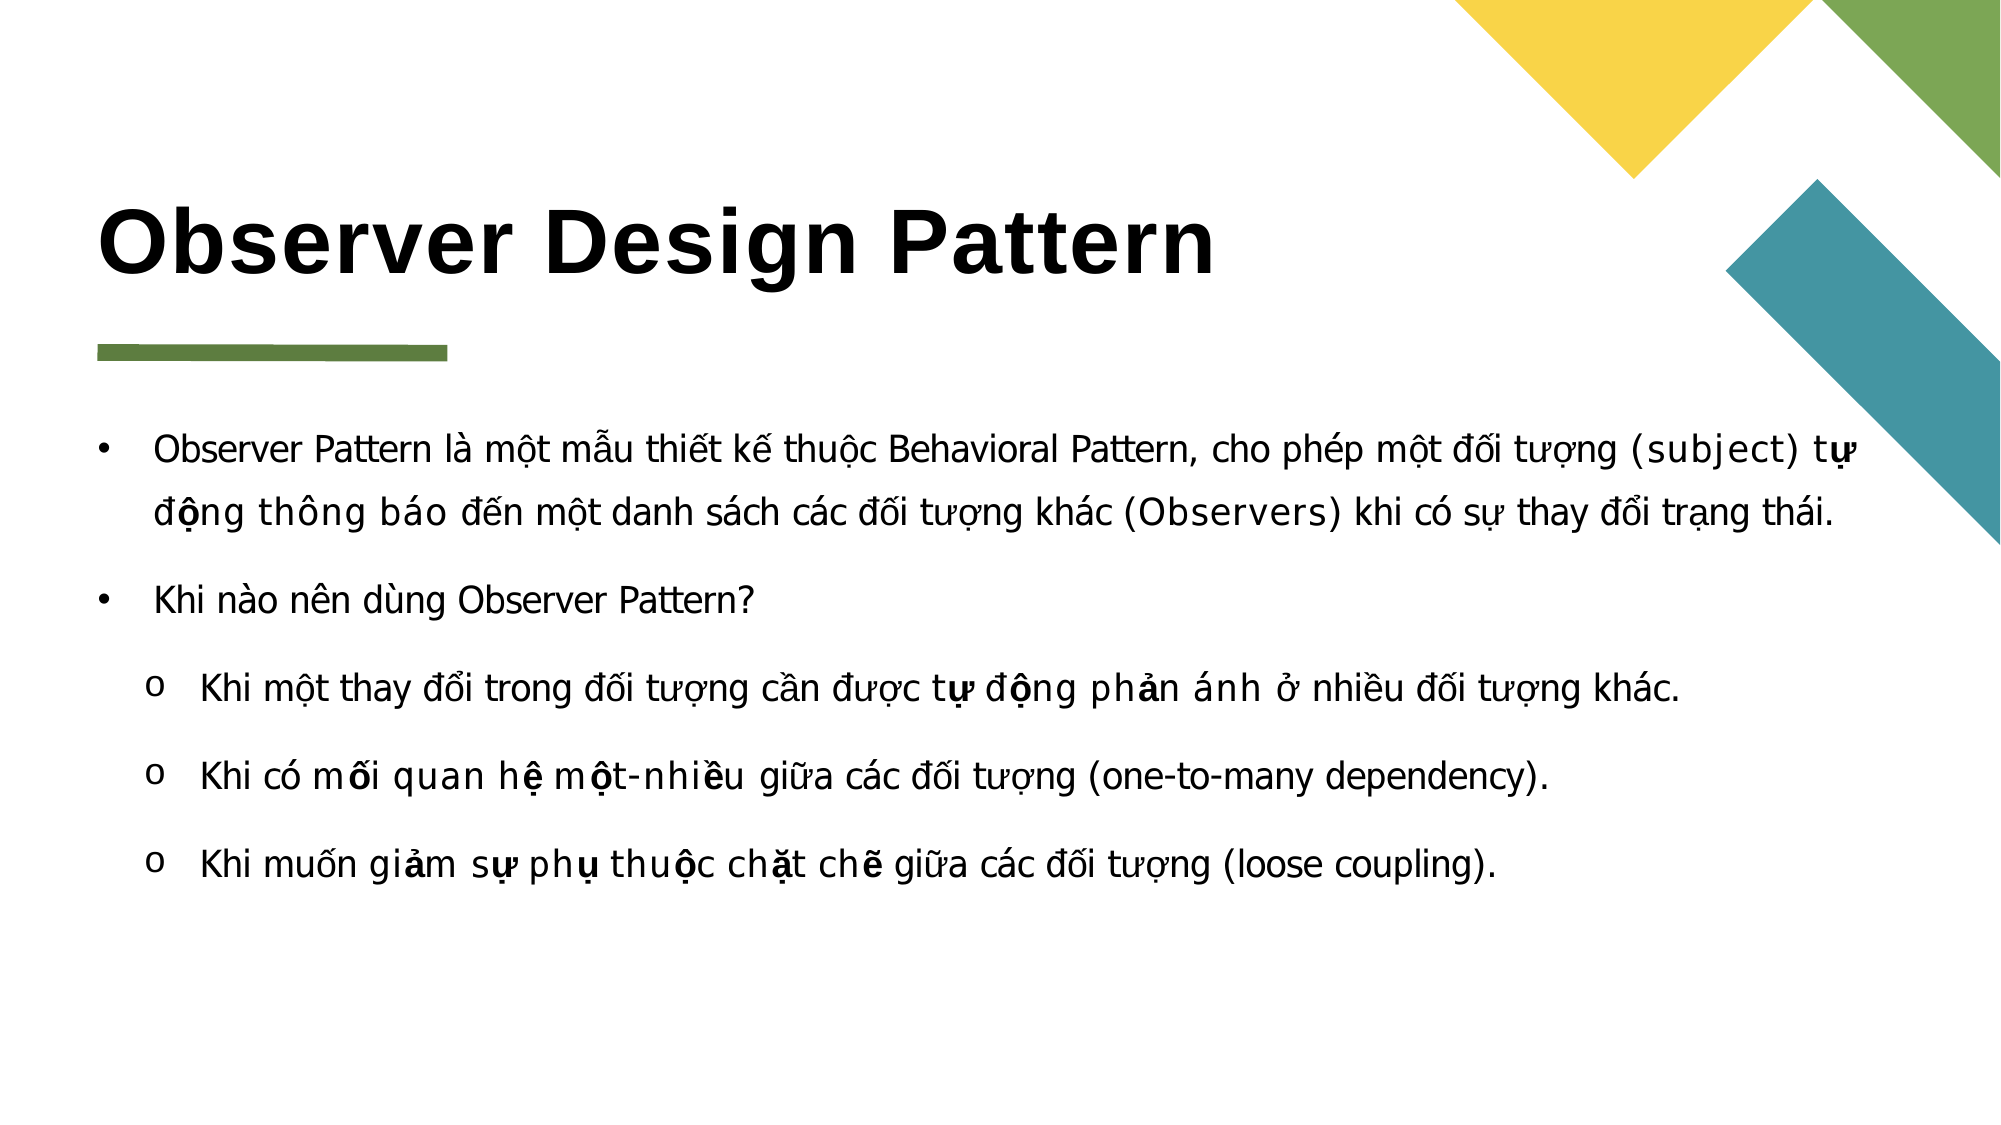

# Observer Design Pattern
Observer Pattern là một mẫu thiết kế thuộc Behavioral Pattern, cho phép một đối tượng (subject) tự động thông báo đến một danh sách các đối tượng khác (Observers) khi có sự thay đổi trạng thái.
Khi nào nên dùng Observer Pattern?
Khi một thay đổi trong đối tượng cần được tự động phản ánh ở nhiều đối tượng khác.
Khi có mối quan hệ một-nhiều giữa các đối tượng (one-to-many dependency).
Khi muốn giảm sự phụ thuộc chặt chẽ giữa các đối tượng (loose coupling).